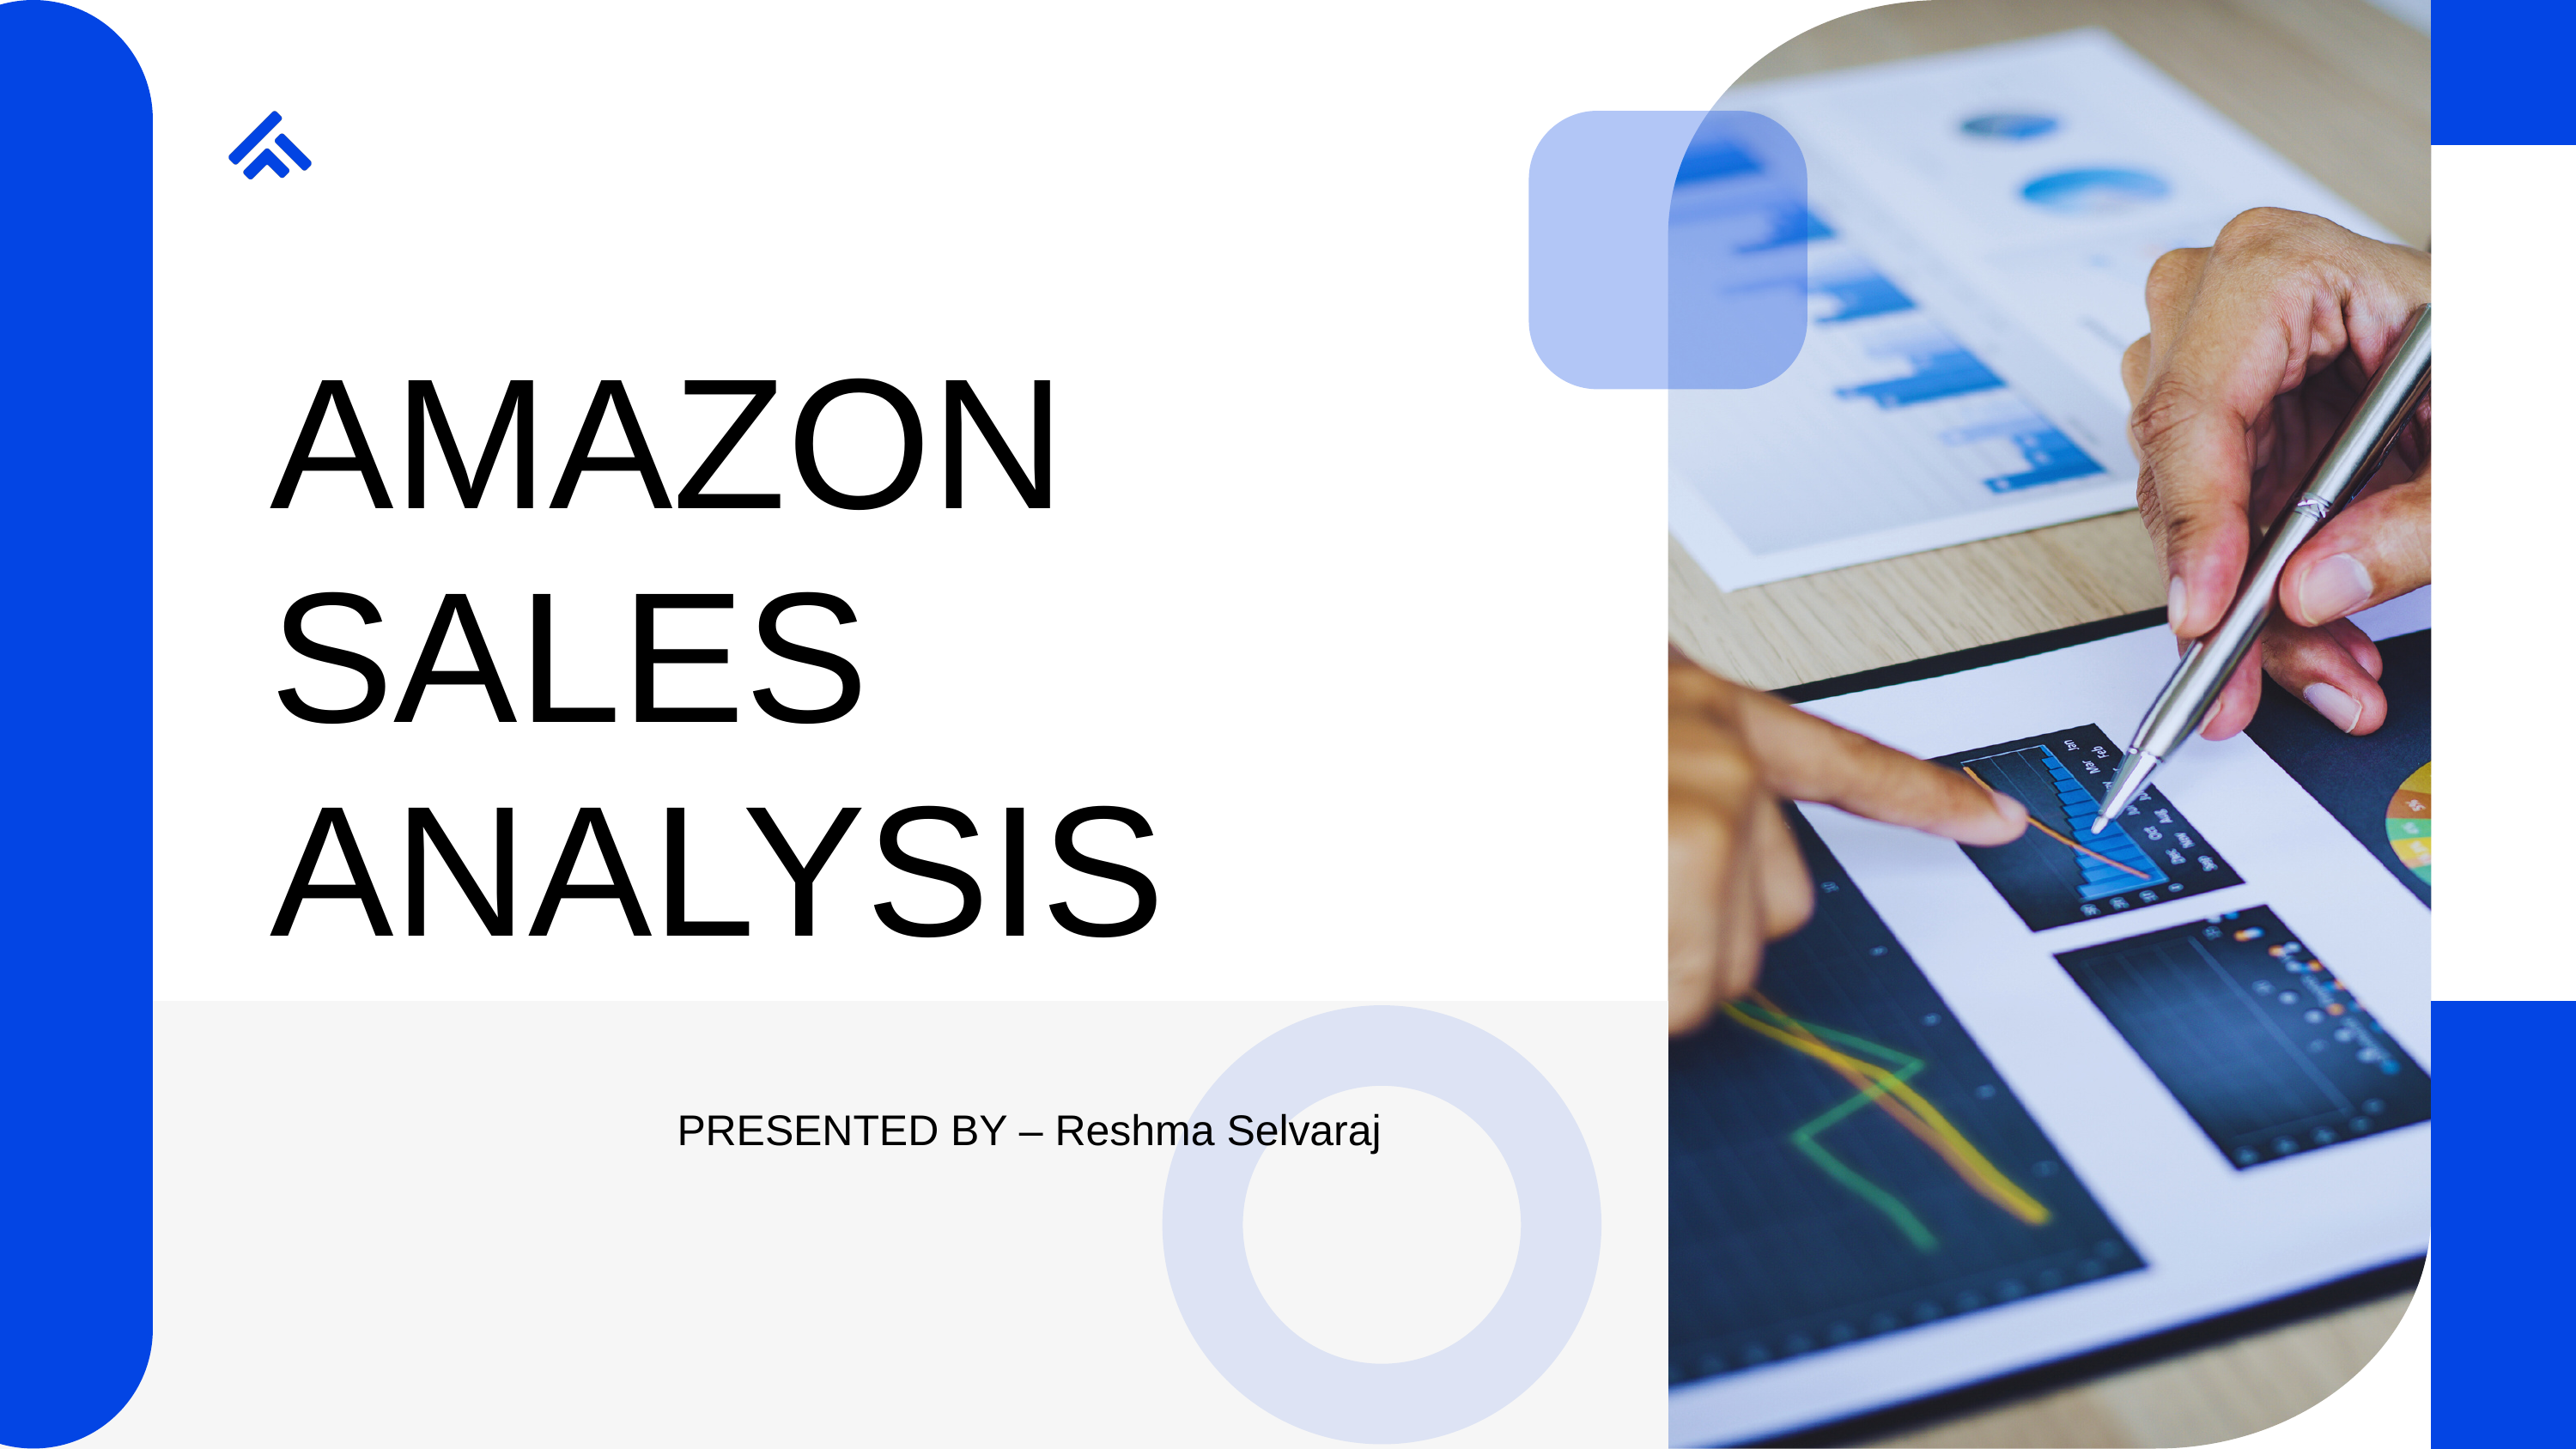

AMAZON SALES ANALYSIS

PRESENTED BY – Reshma Selvaraj